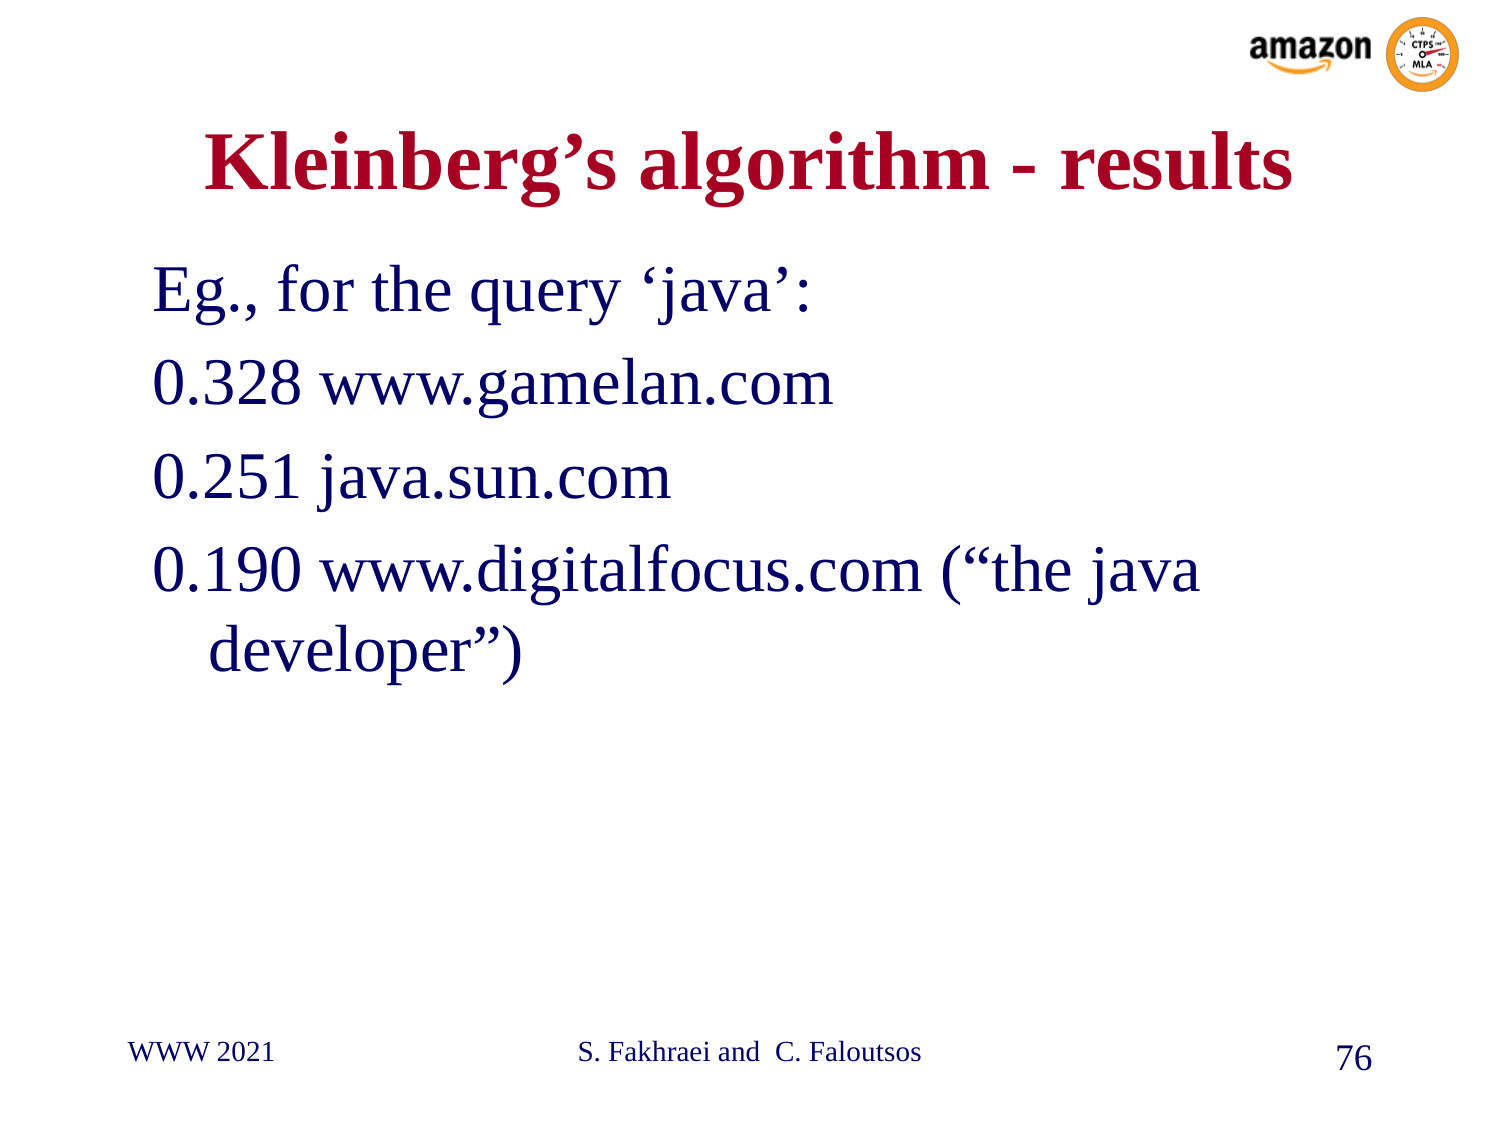

# Kleinberg’s algorithm - results
Eg., for the query ‘java’:
0.328 www.gamelan.com
0.251 java.sun.com
0.190 www.digitalfocus.com (“the java developer”)

WWW 2021
S. Fakhraei and  C. Faloutsos
76